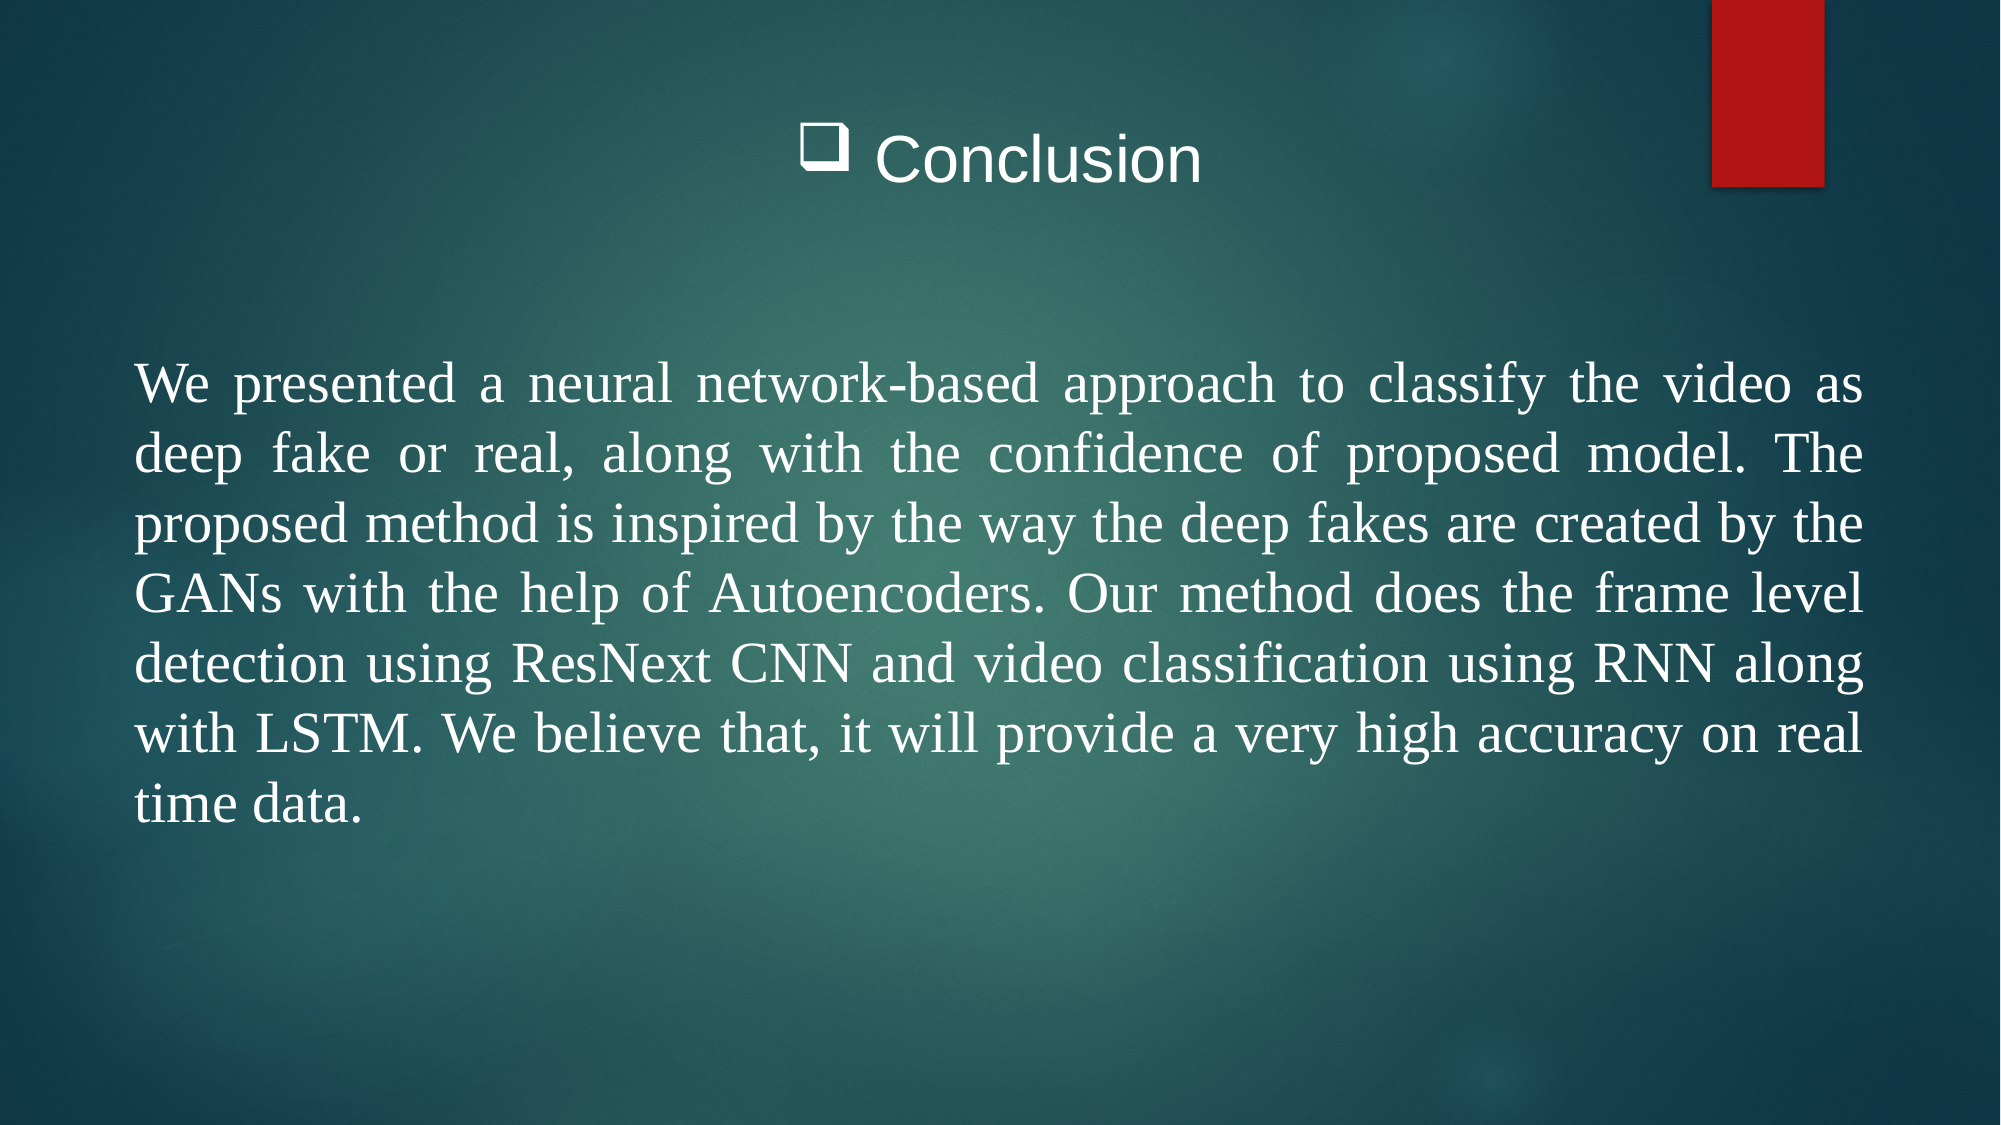

Conclusion
We presented a neural network-based approach to classify the video as deep fake or real, along with the confidence of proposed model. The proposed method is inspired by the way the deep fakes are created by the GANs with the help of Autoencoders. Our method does the frame level detection using ResNext CNN and video classification using RNN along with LSTM. We believe that, it will provide a very high accuracy on real time data.